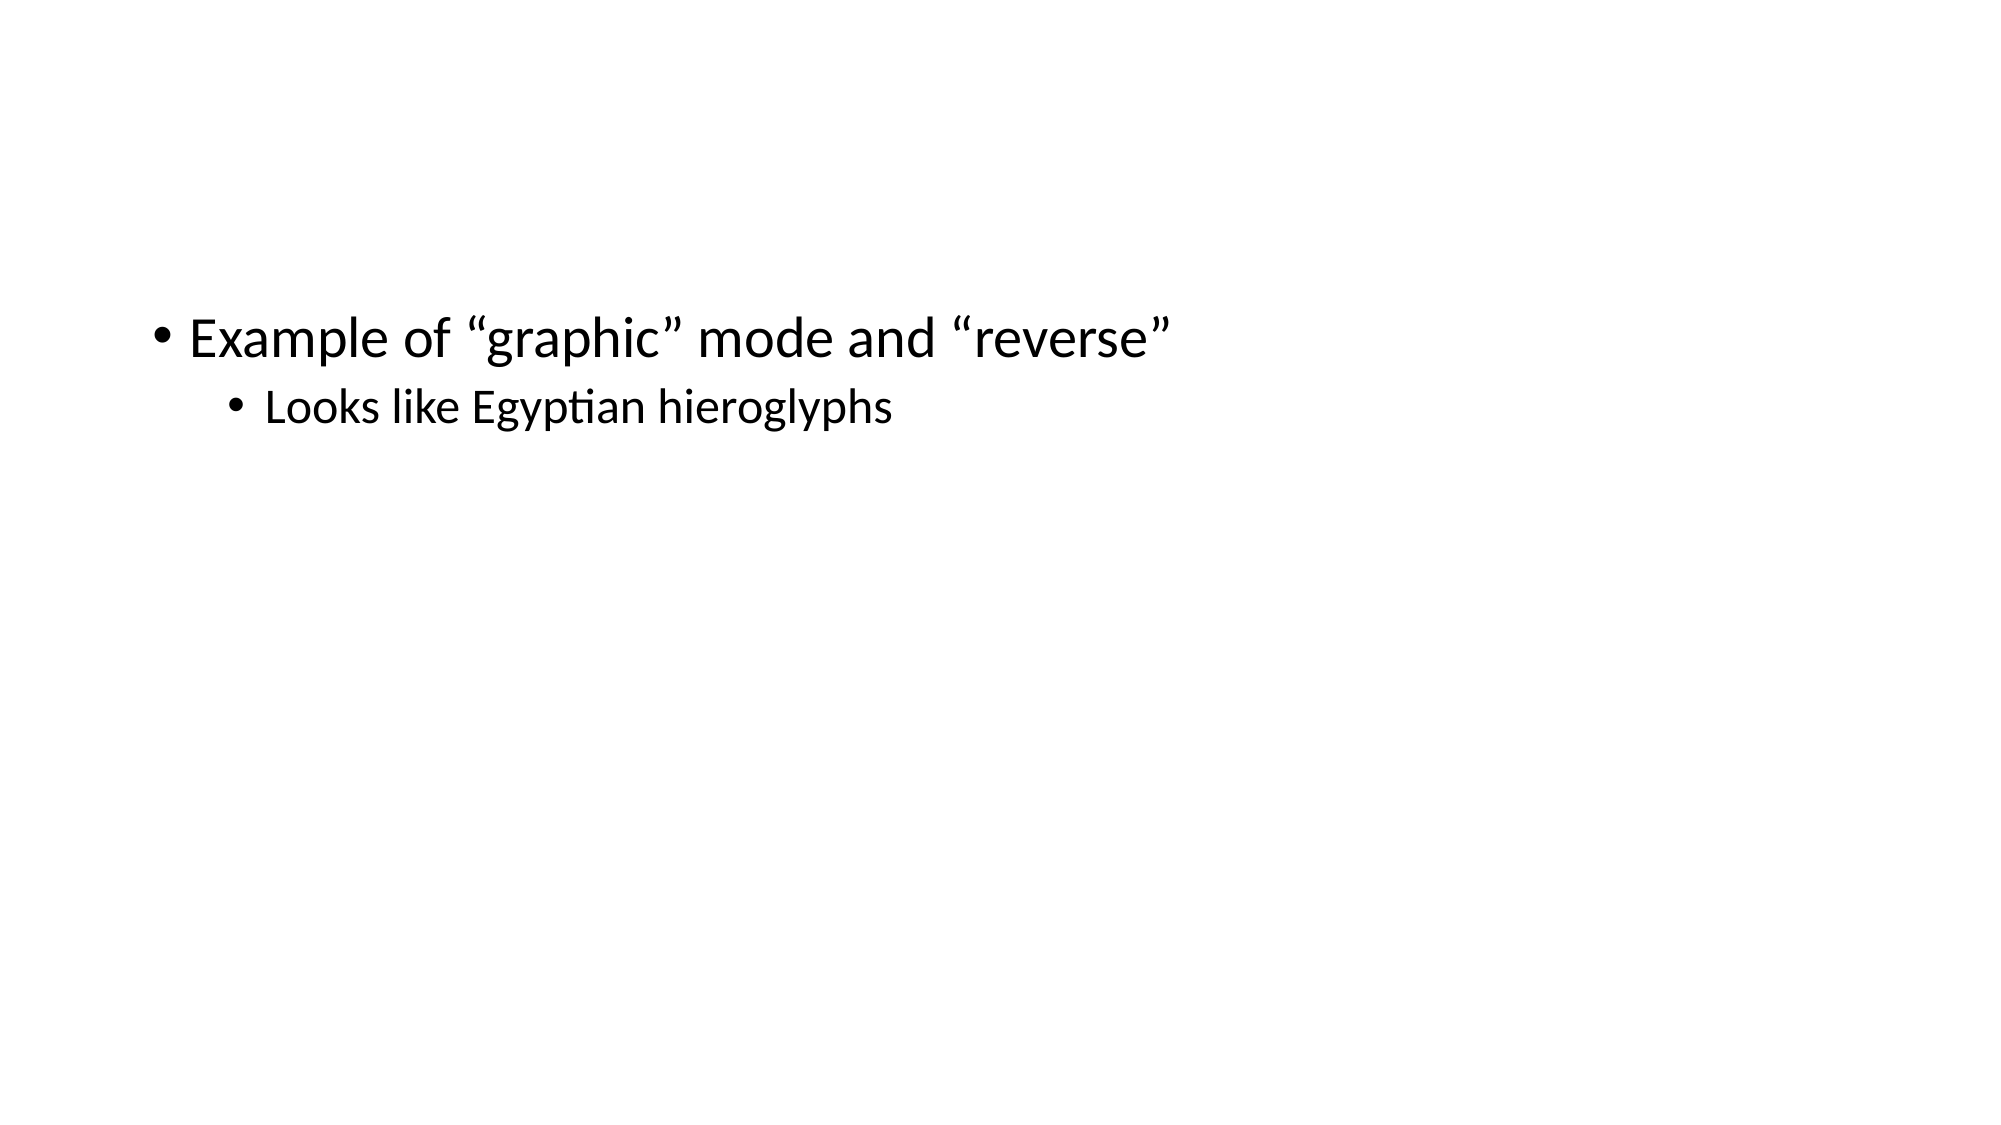

#
Example of “graphic” mode and “reverse”
Looks like Egyptian hieroglyphs